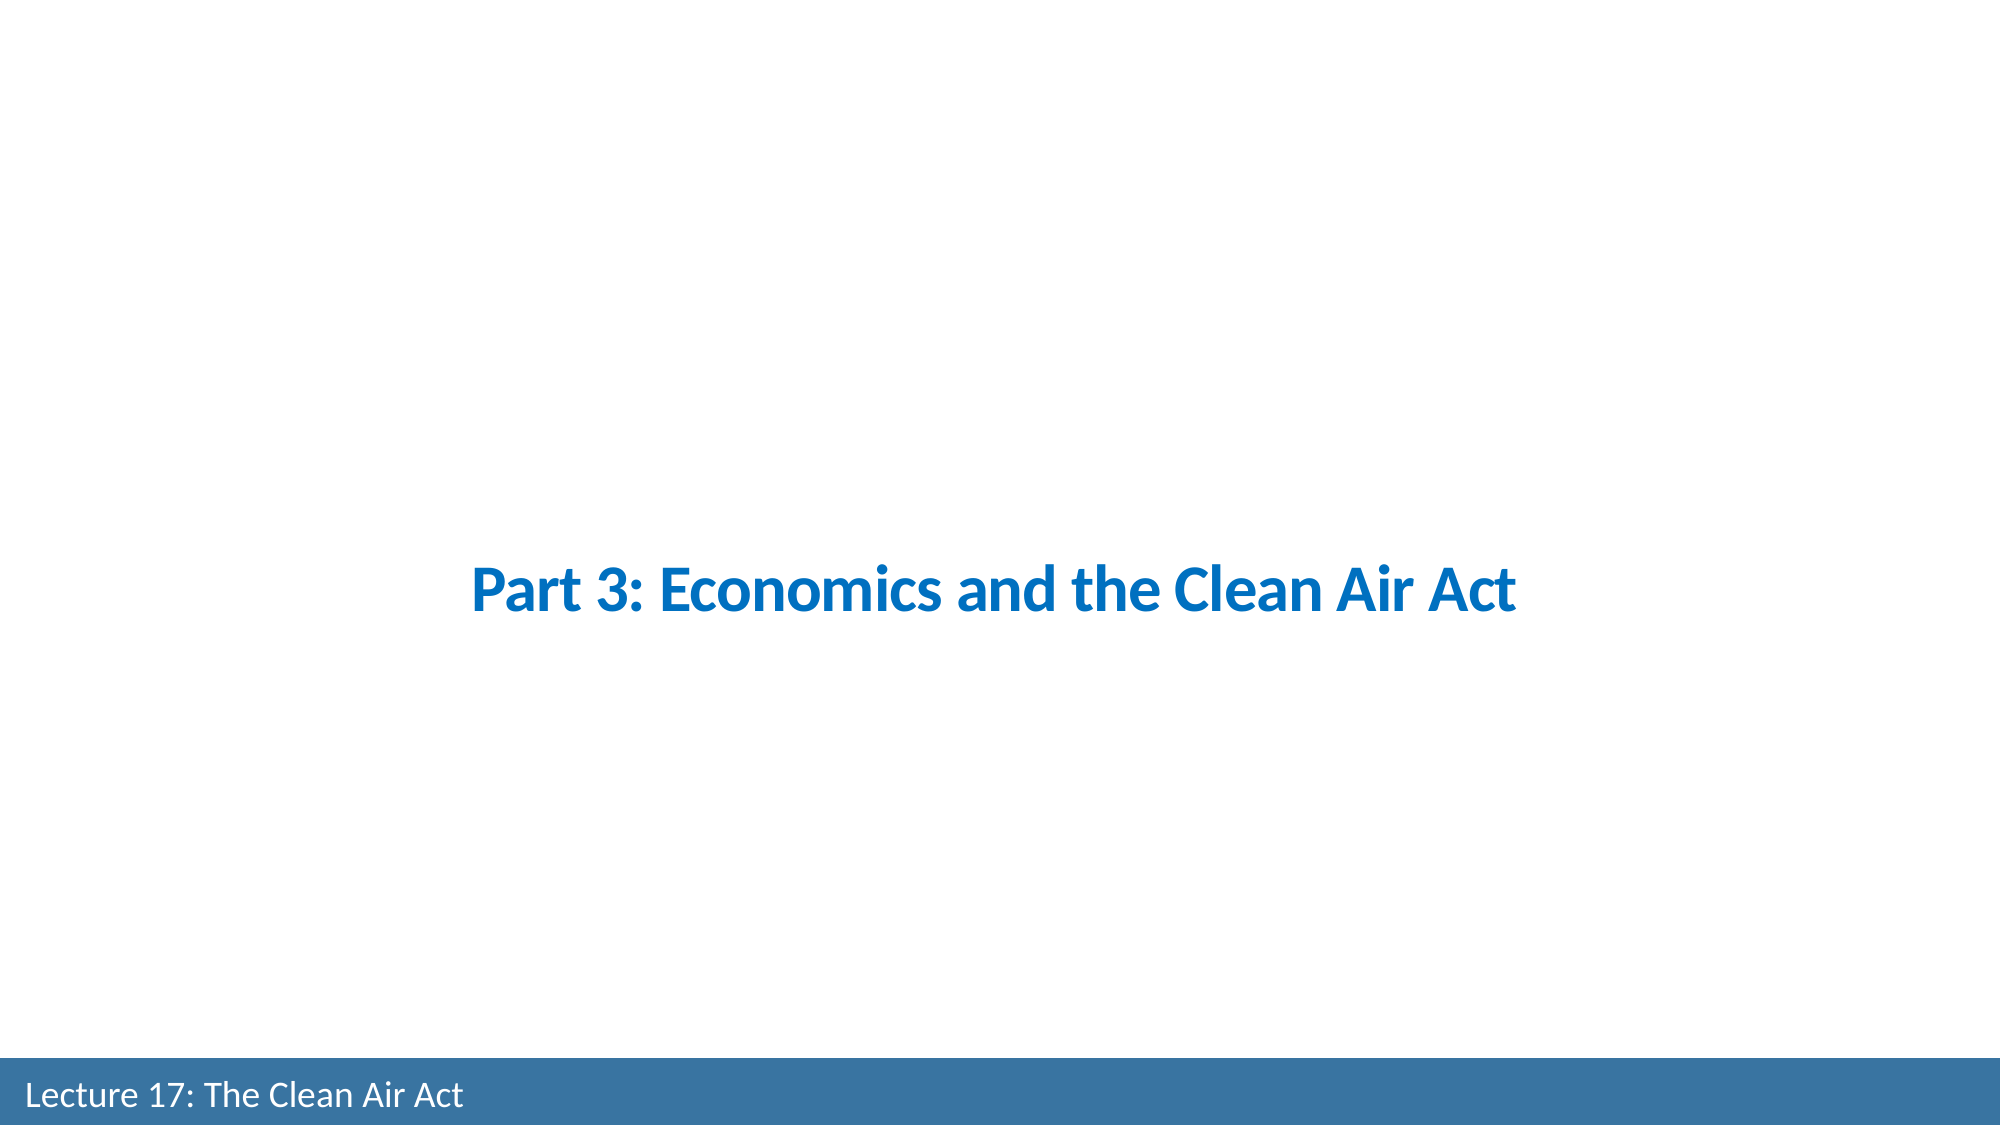

# Part 3: Economics and the Clean Air Act